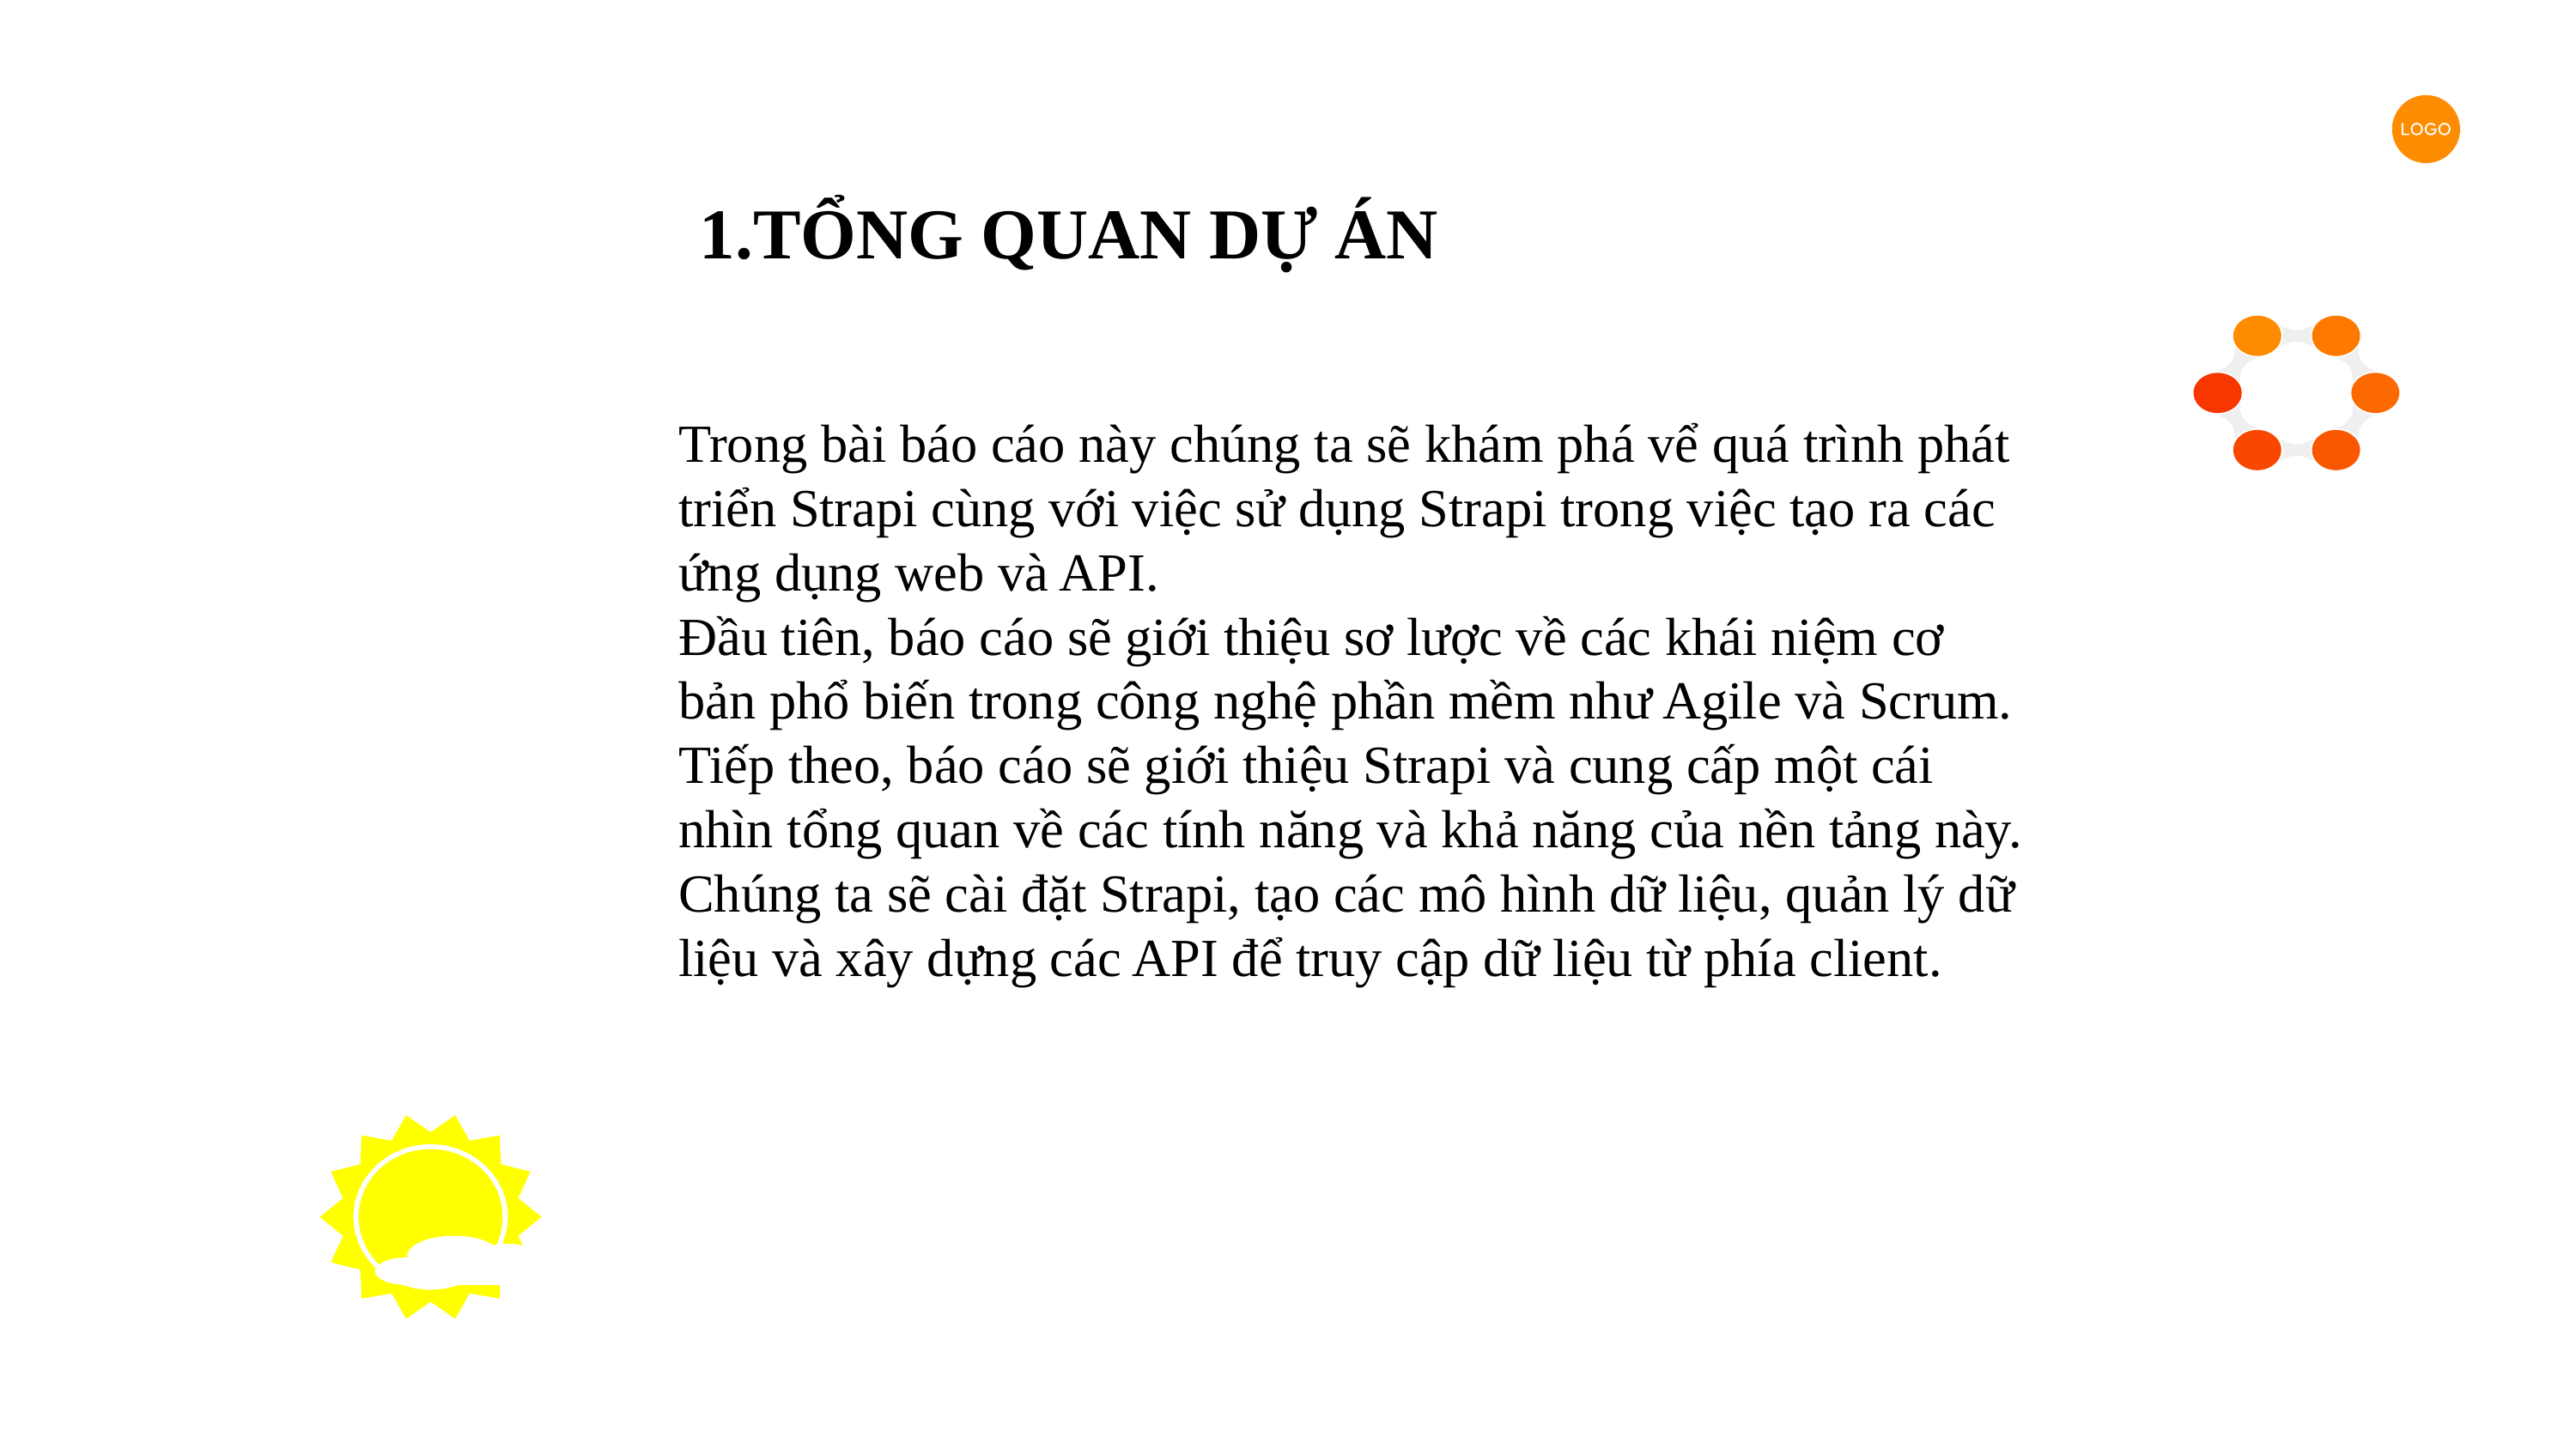

1.TỔNG QUAN DỰ ÁN

Trong bài báo cáo này chúng ta sẽ khám phá vể quá trình phát triển Strapi cùng với việc sử dụng Strapi trong việc tạo ra các ứng dụng web và API.
Đầu tiên, báo cáo sẽ giới thiệu sơ lược về các khái niệm cơ bản phổ biến trong công nghệ phần mềm như Agile và Scrum.
Tiếp theo, báo cáo sẽ giới thiệu Strapi và cung cấp một cái nhìn tổng quan về các tính năng và khả năng của nền tảng này. Chúng ta sẽ cài đặt Strapi, tạo các mô hình dữ liệu, quản lý dữ liệu và xây dựng các API để truy cập dữ liệu từ phía client.